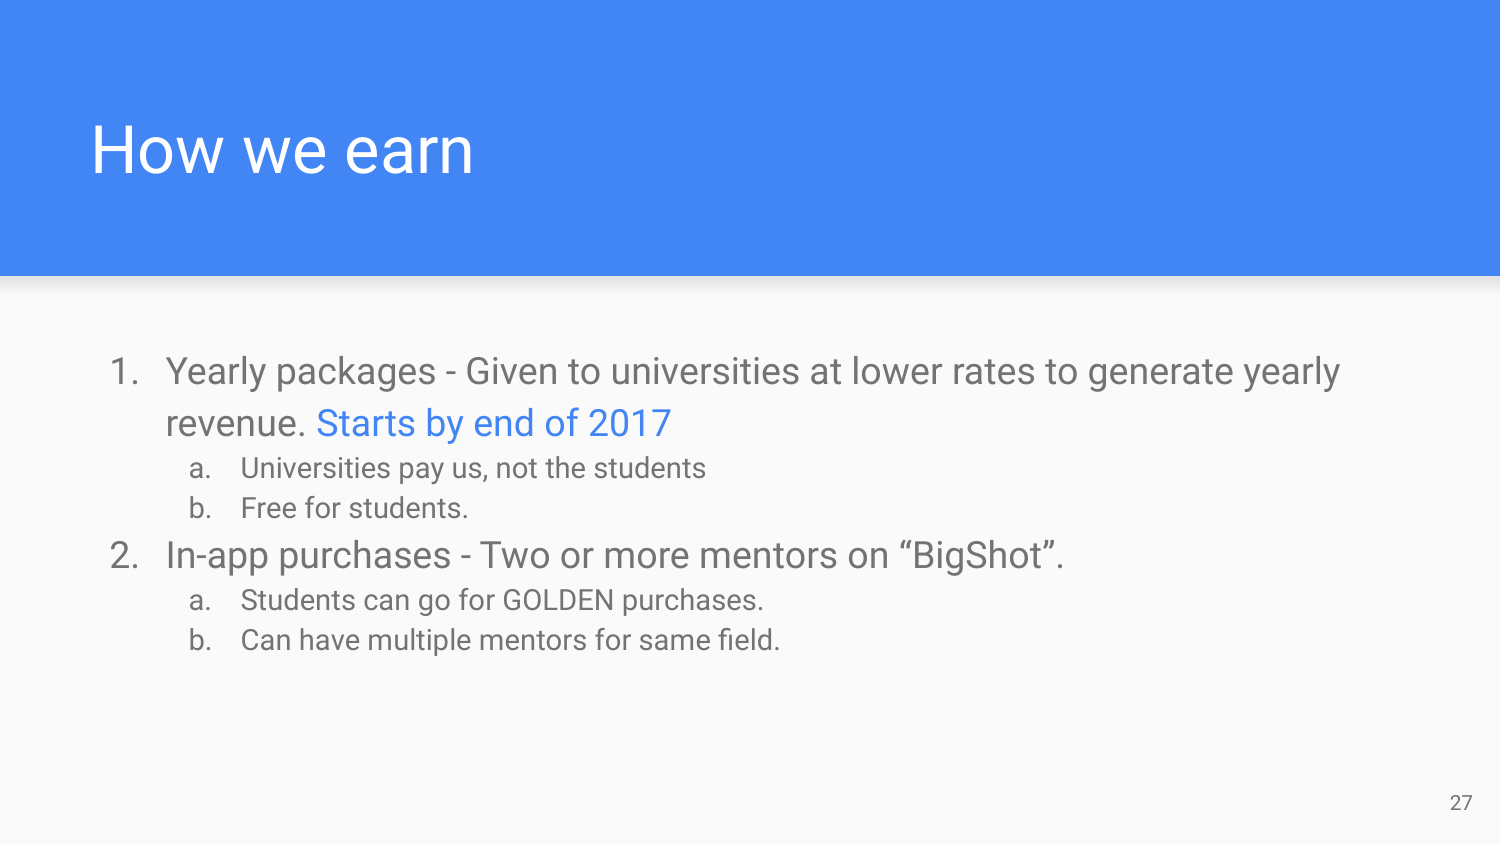

# How we earn
Yearly packages - Given to universities at lower rates to generate yearly revenue. Starts by end of 2017
Universities pay us, not the students
Free for students.
In-app purchases - Two or more mentors on “BigShot”.
Students can go for GOLDEN purchases.
Can have multiple mentors for same field.

27